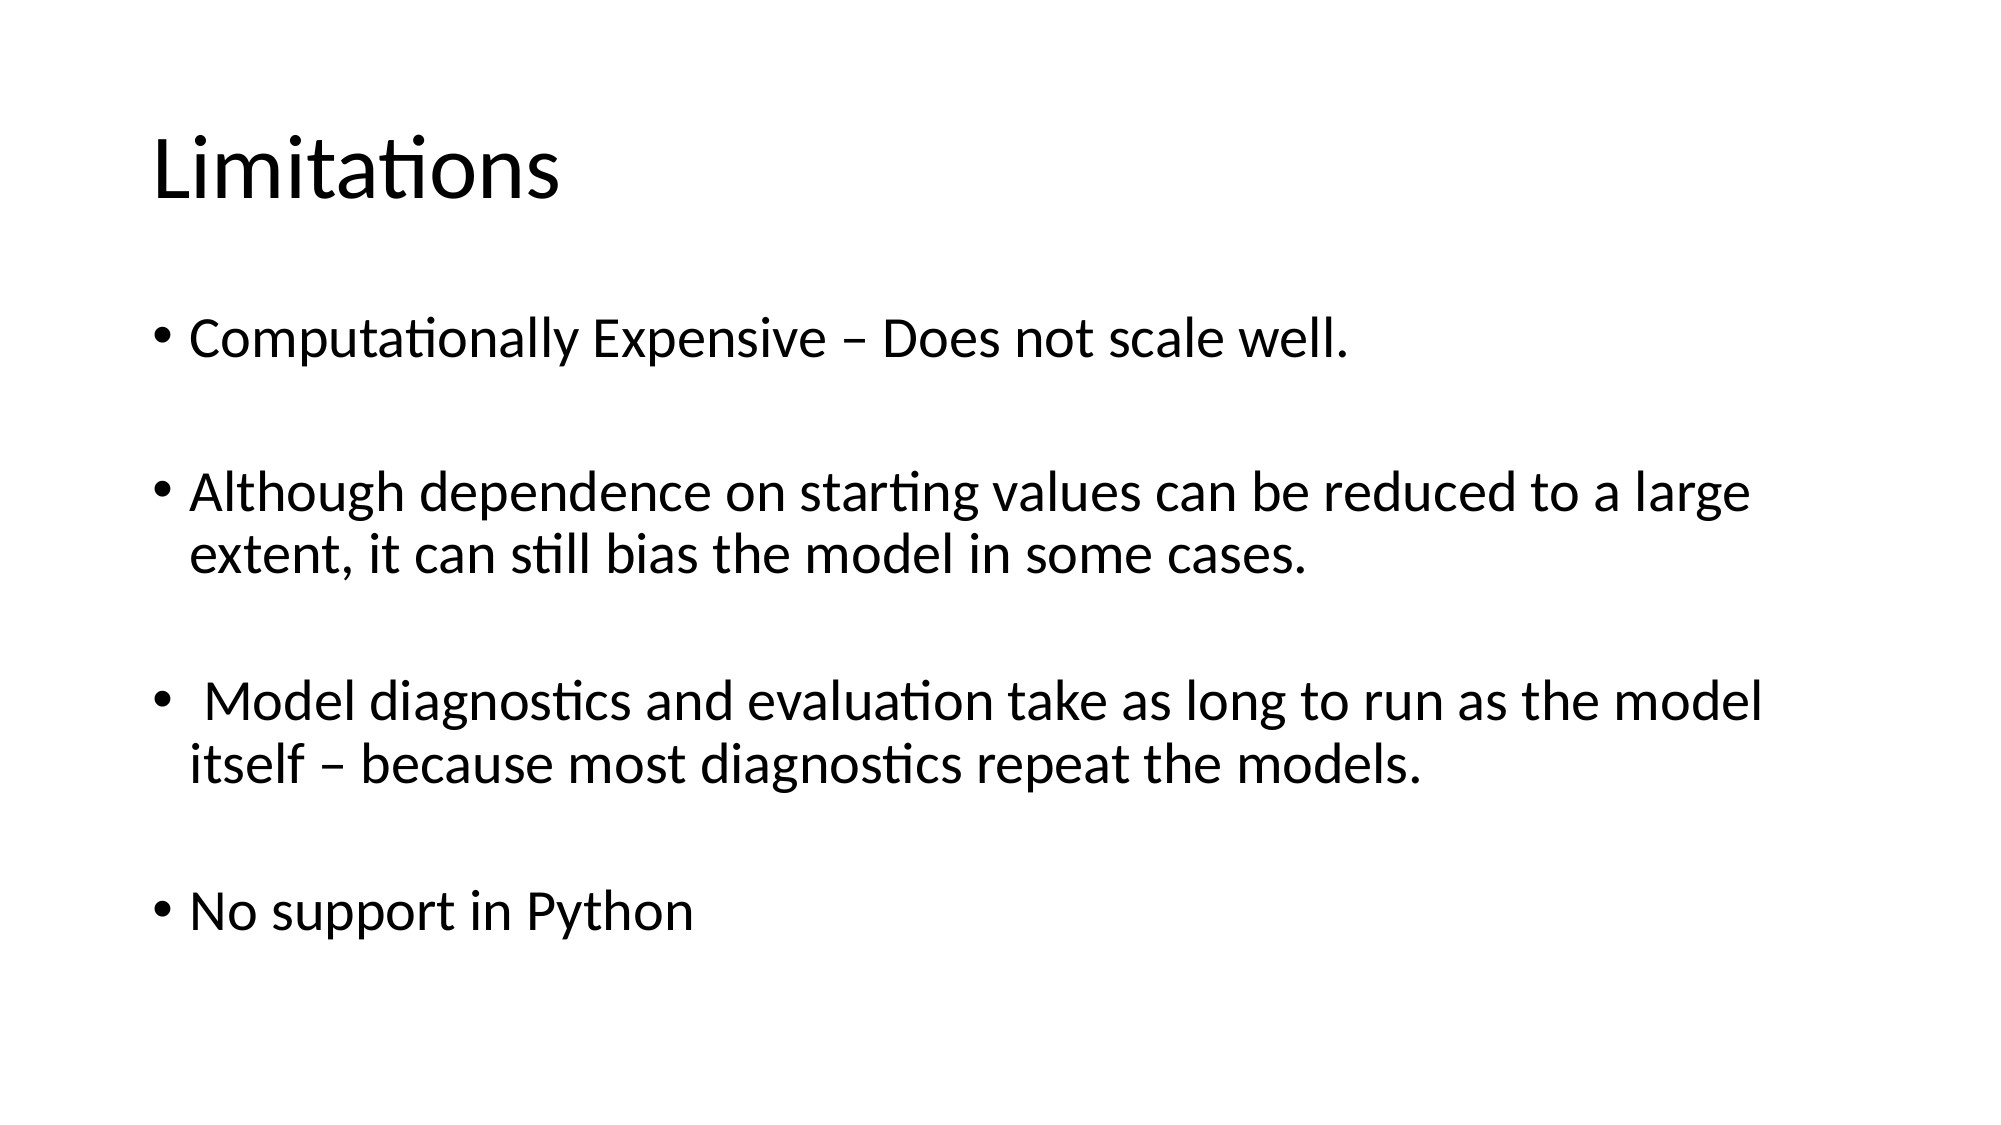

# Limitations
Computationally Expensive – Does not scale well.
Although dependence on starting values can be reduced to a large extent, it can still bias the model in some cases.
 Model diagnostics and evaluation take as long to run as the model itself – because most diagnostics repeat the models.
No support in Python